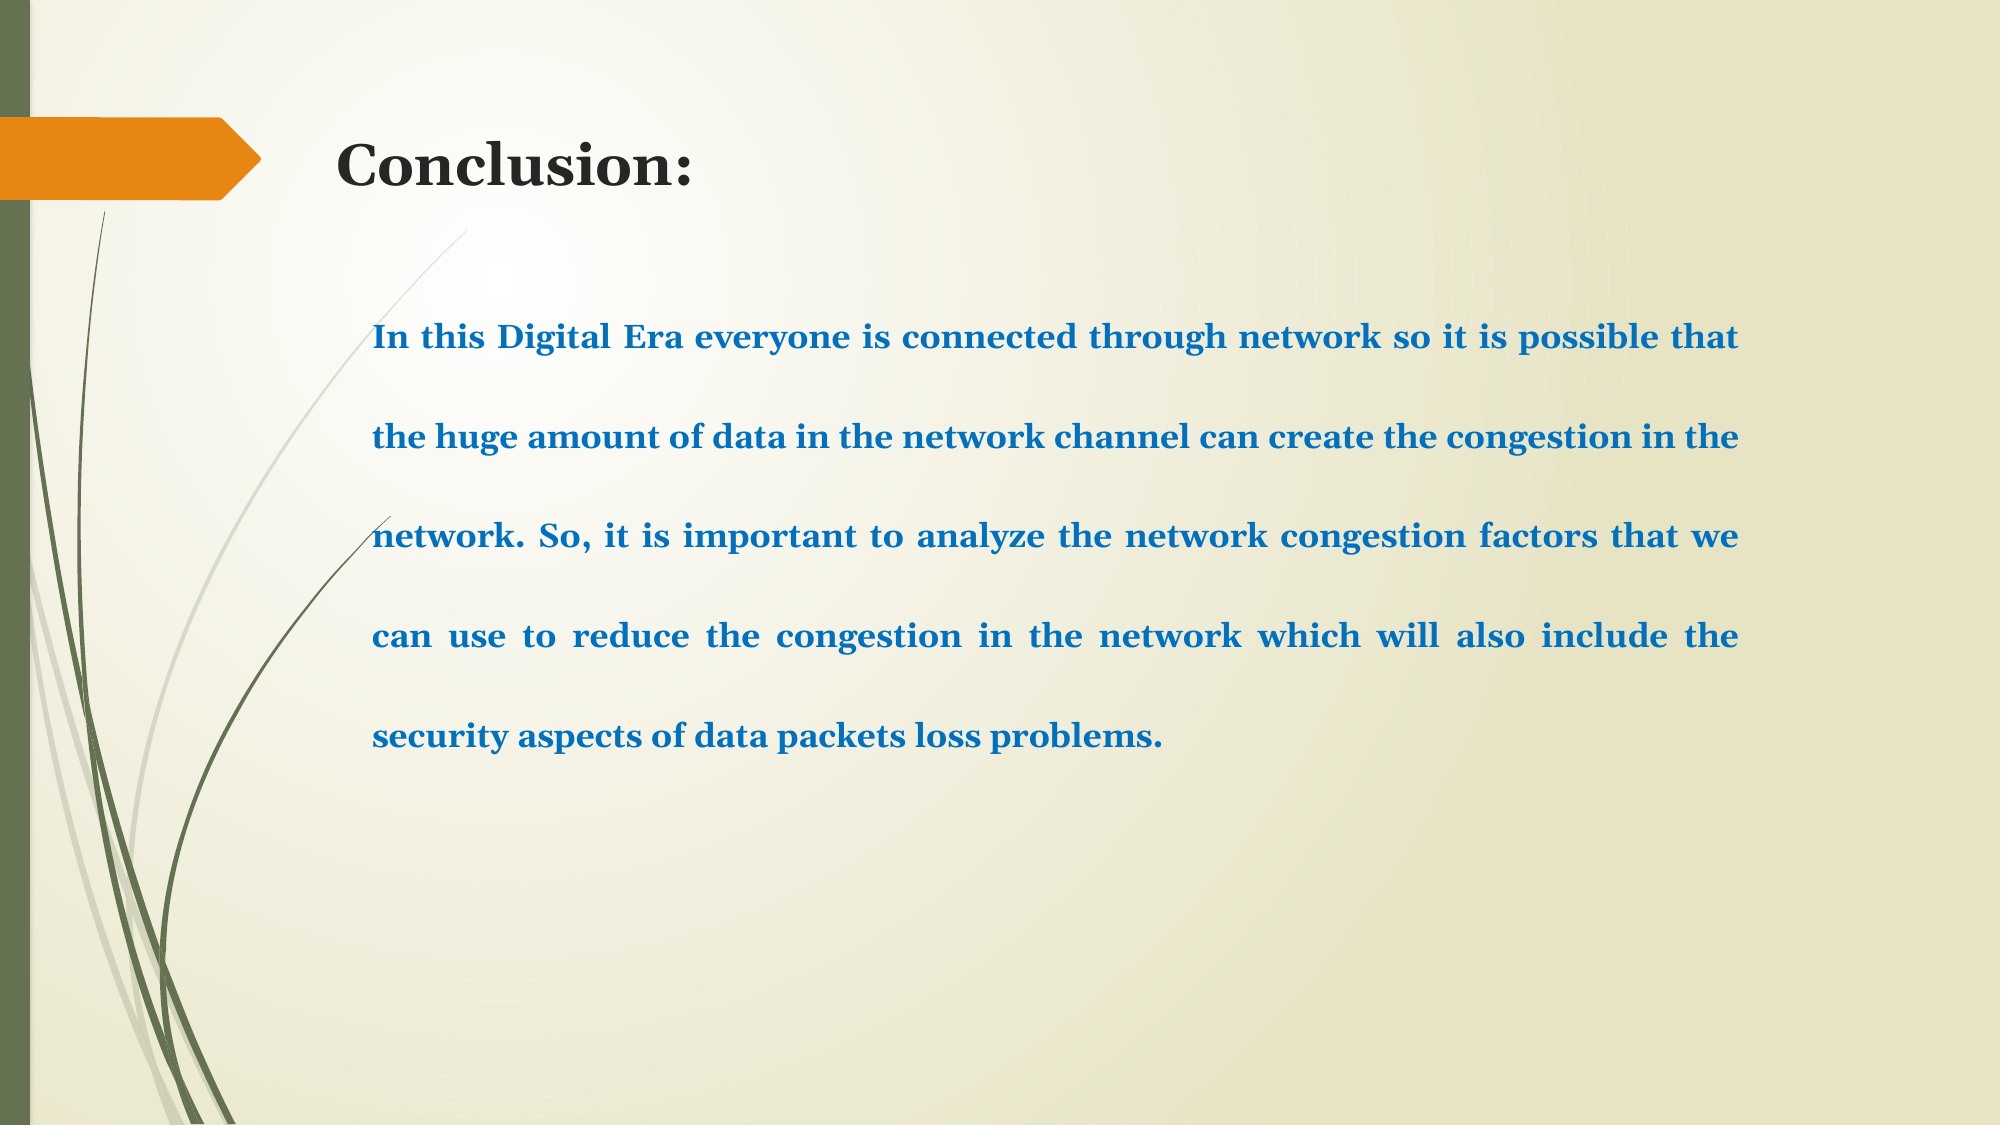

Conclusion:
In this Digital Era everyone is connected through network so it is possible that the huge amount of data in the network channel can create the congestion in the network. So, it is important to analyze the network congestion factors that we can use to reduce the congestion in the network which will also include the security aspects of data packets loss problems.